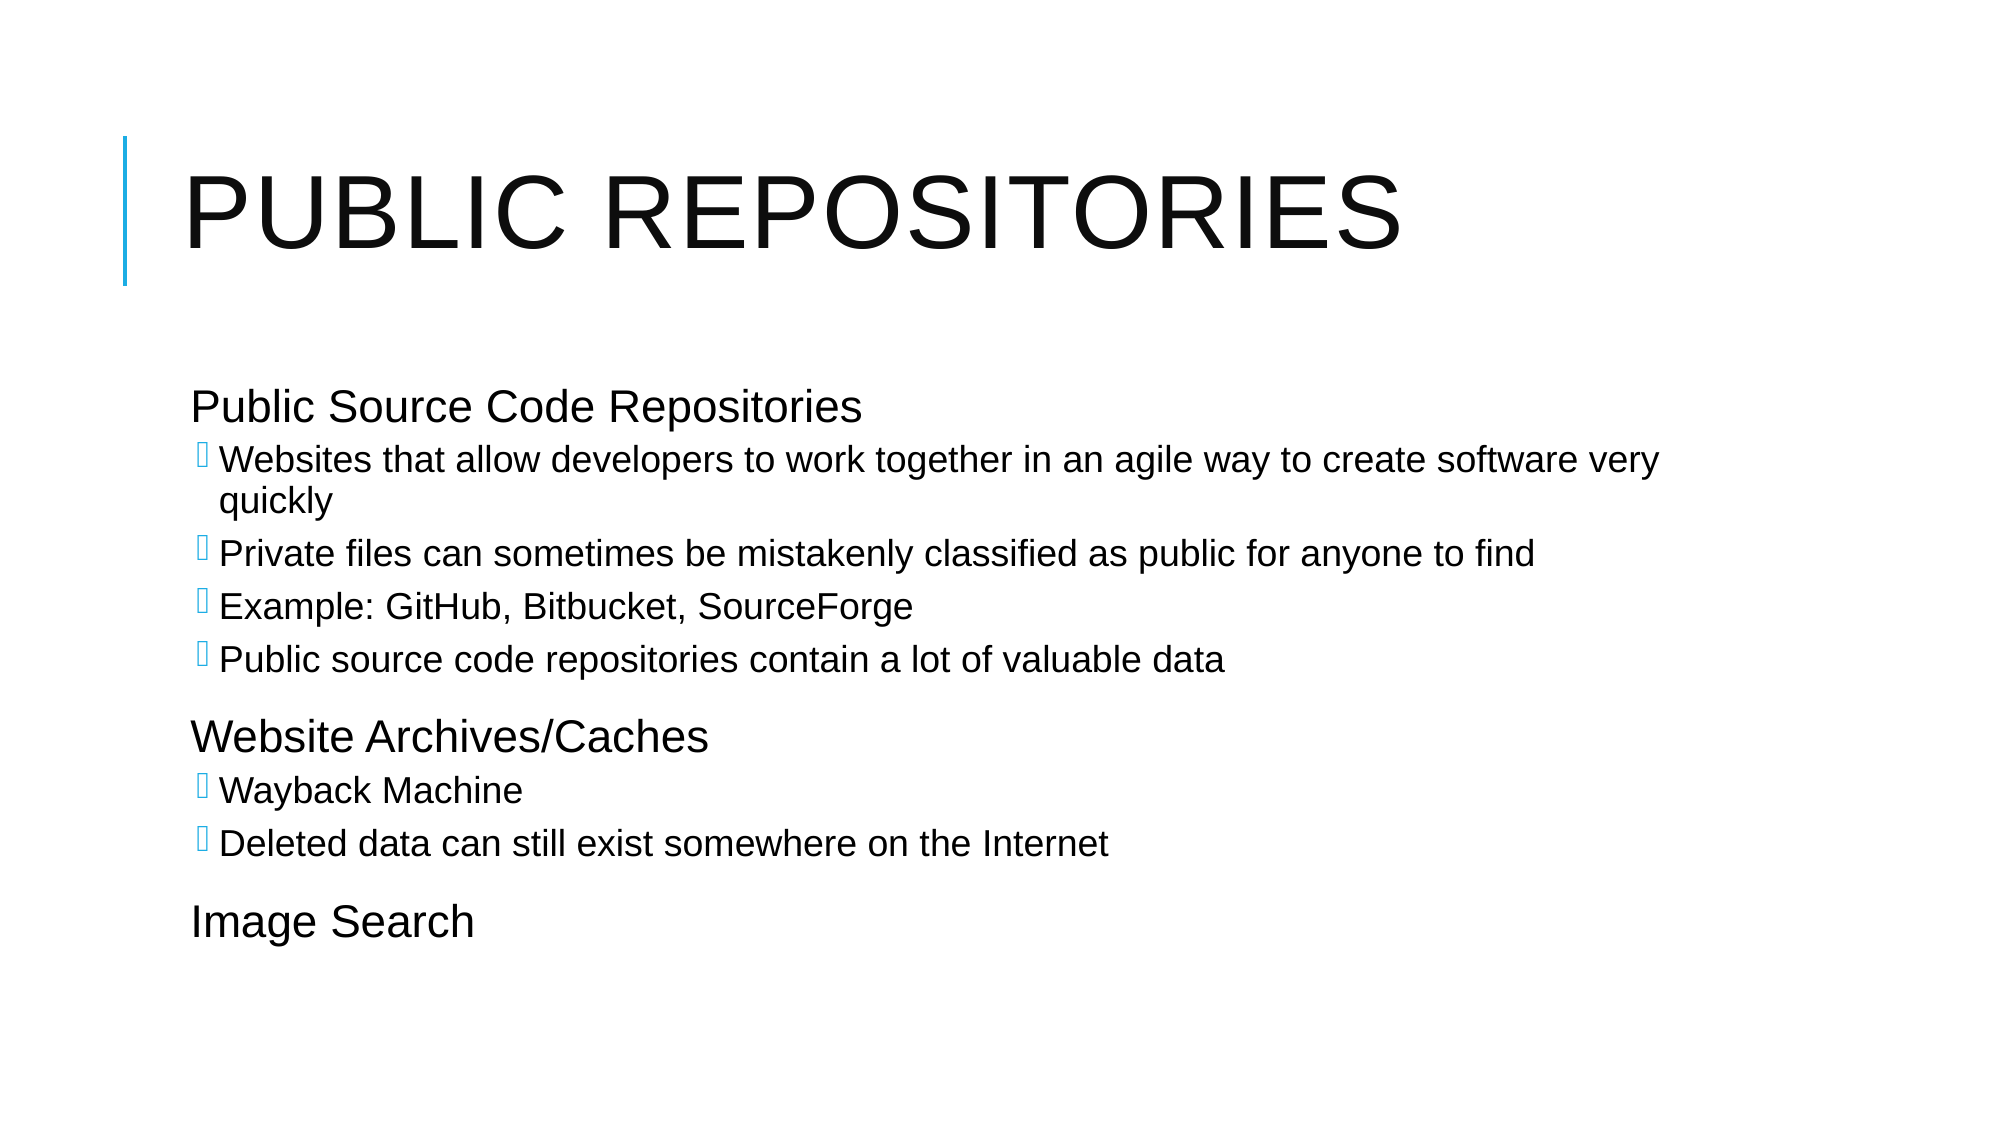

# Public Repositories
Public Source Code Repositories
Websites that allow developers to work together in an agile way to create software very quickly
Private files can sometimes be mistakenly classified as public for anyone to find
Example: GitHub, Bitbucket, SourceForge
Public source code repositories contain a lot of valuable data
Website Archives/Caches
Wayback Machine
Deleted data can still exist somewhere on the Internet
Image Search